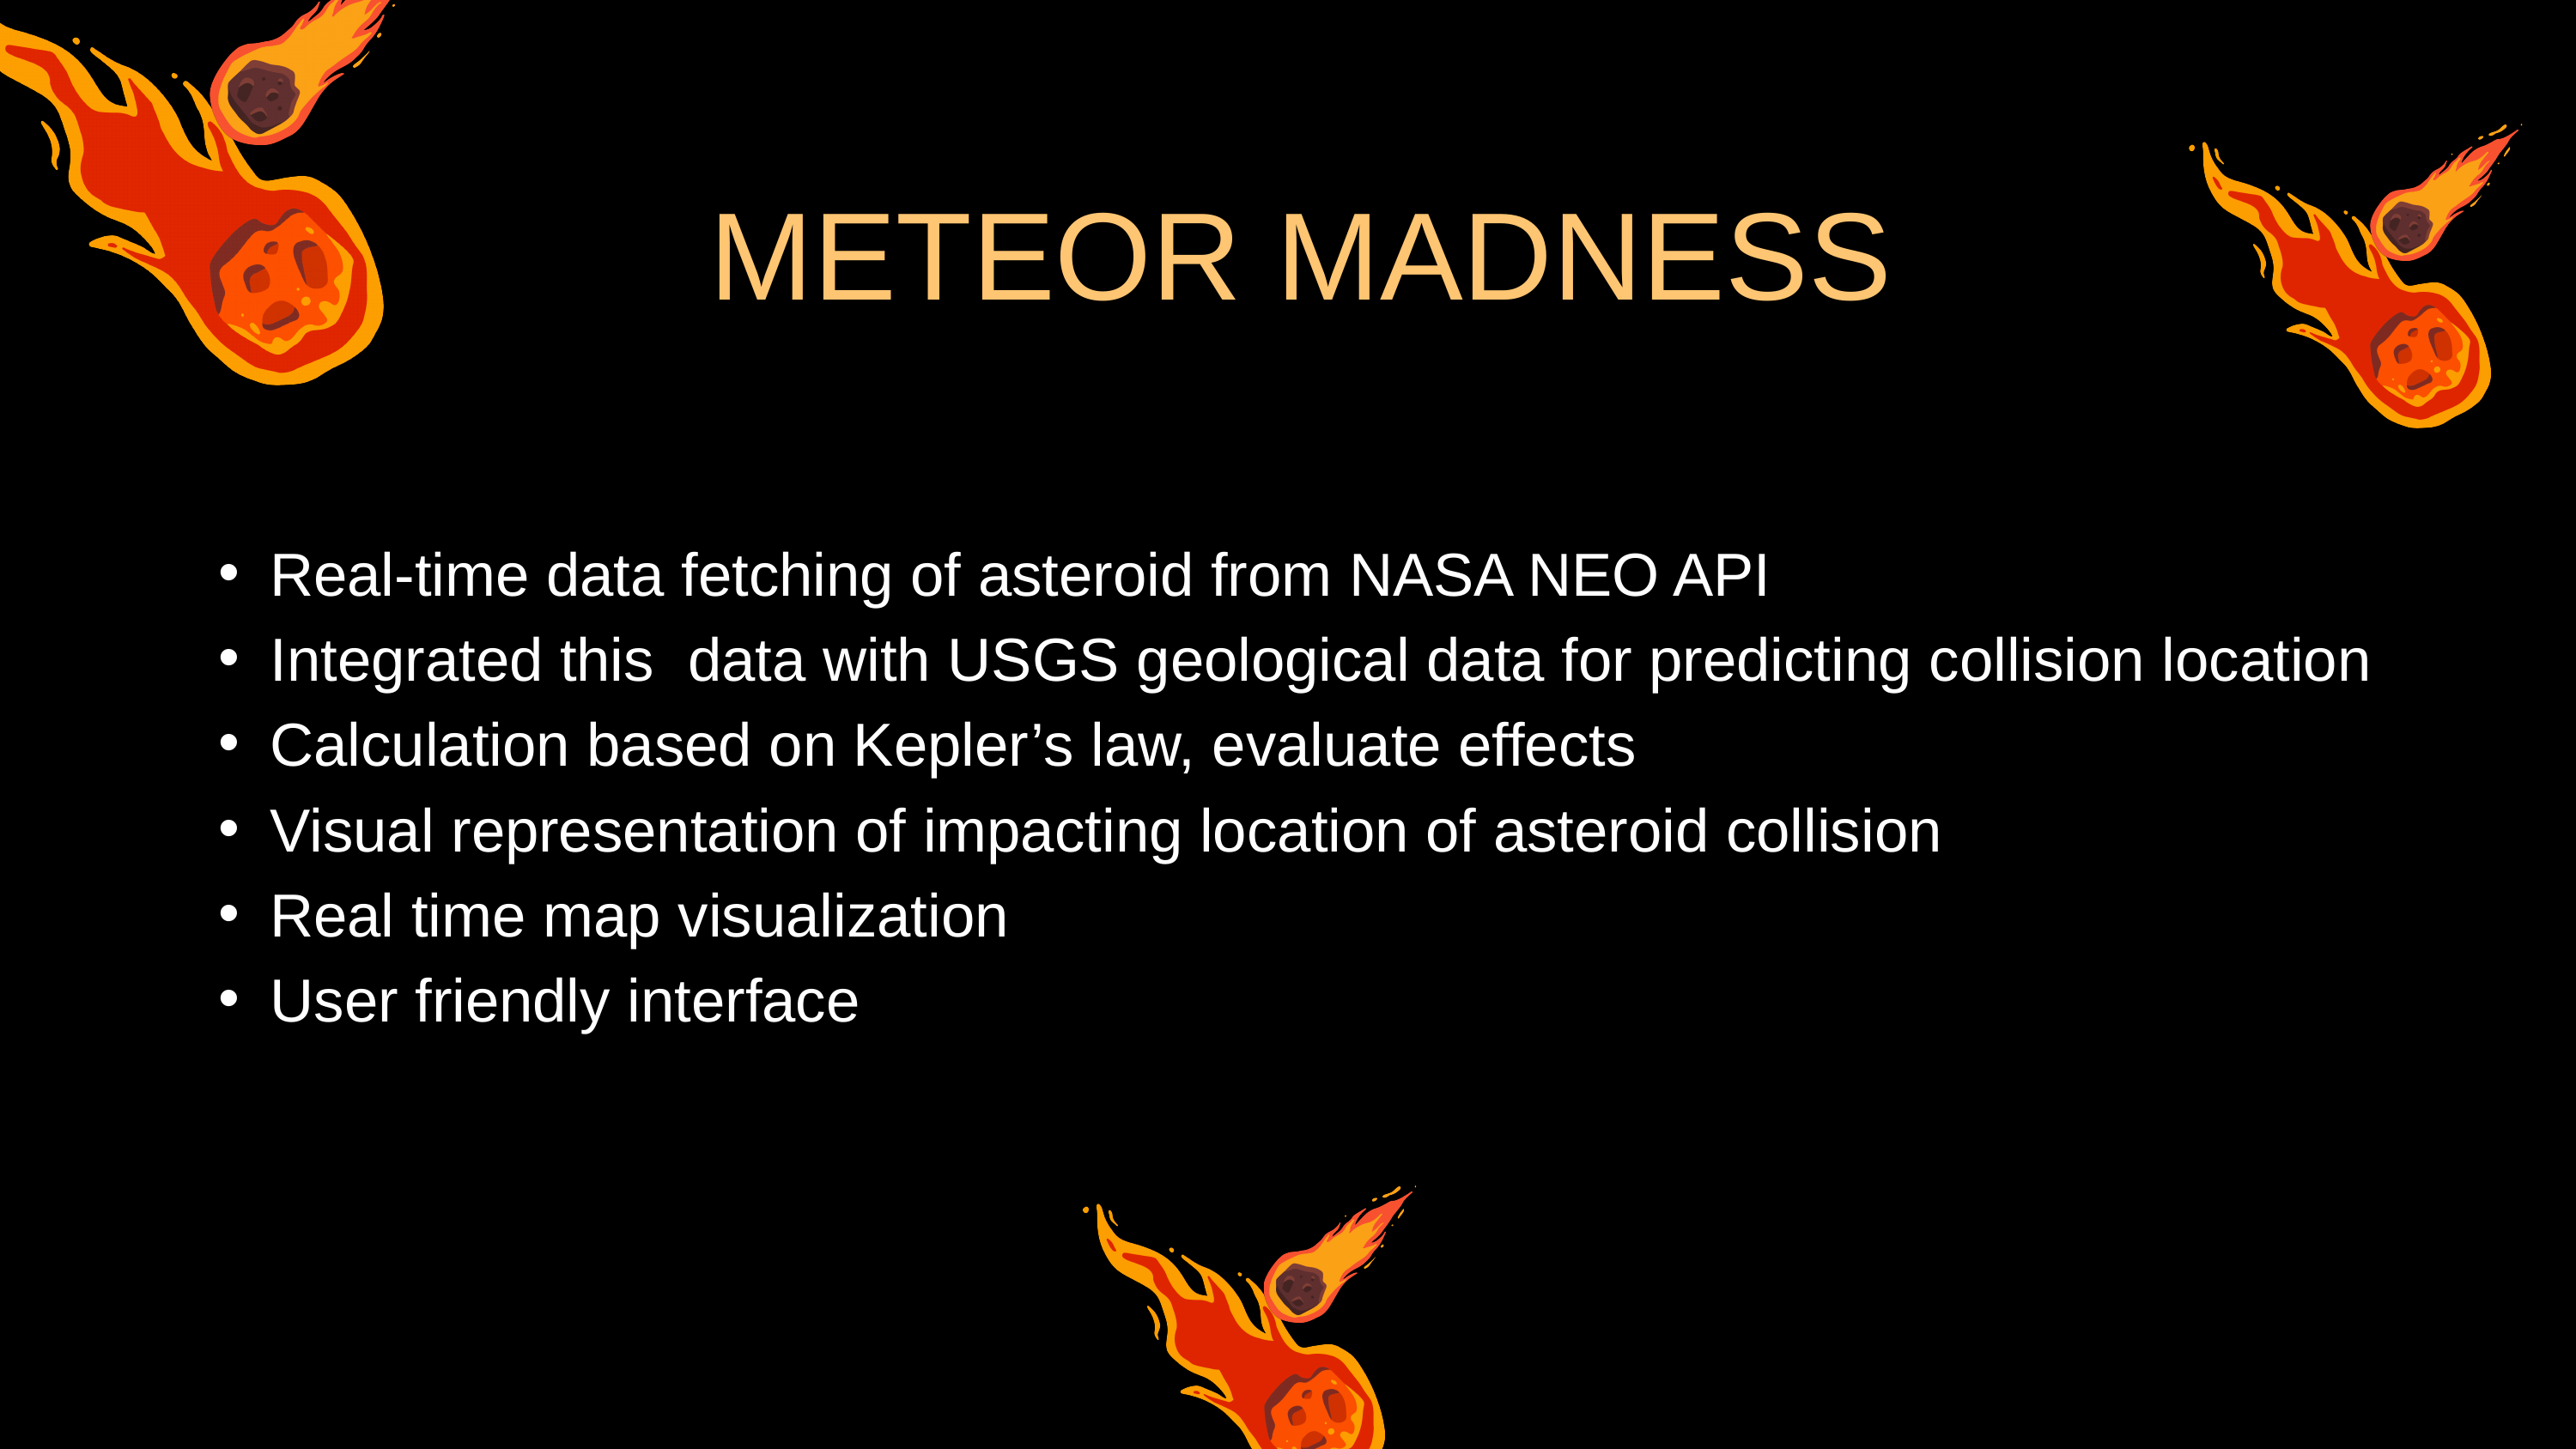

METEOR MADNESS
Real-time data fetching of asteroid from NASA NEO API
Integrated this  data with USGS geological data for predicting collision location
Calculation based on Kepler’s law, evaluate effects
Visual representation of impacting location of asteroid collision
Real time map visualization
User friendly interface